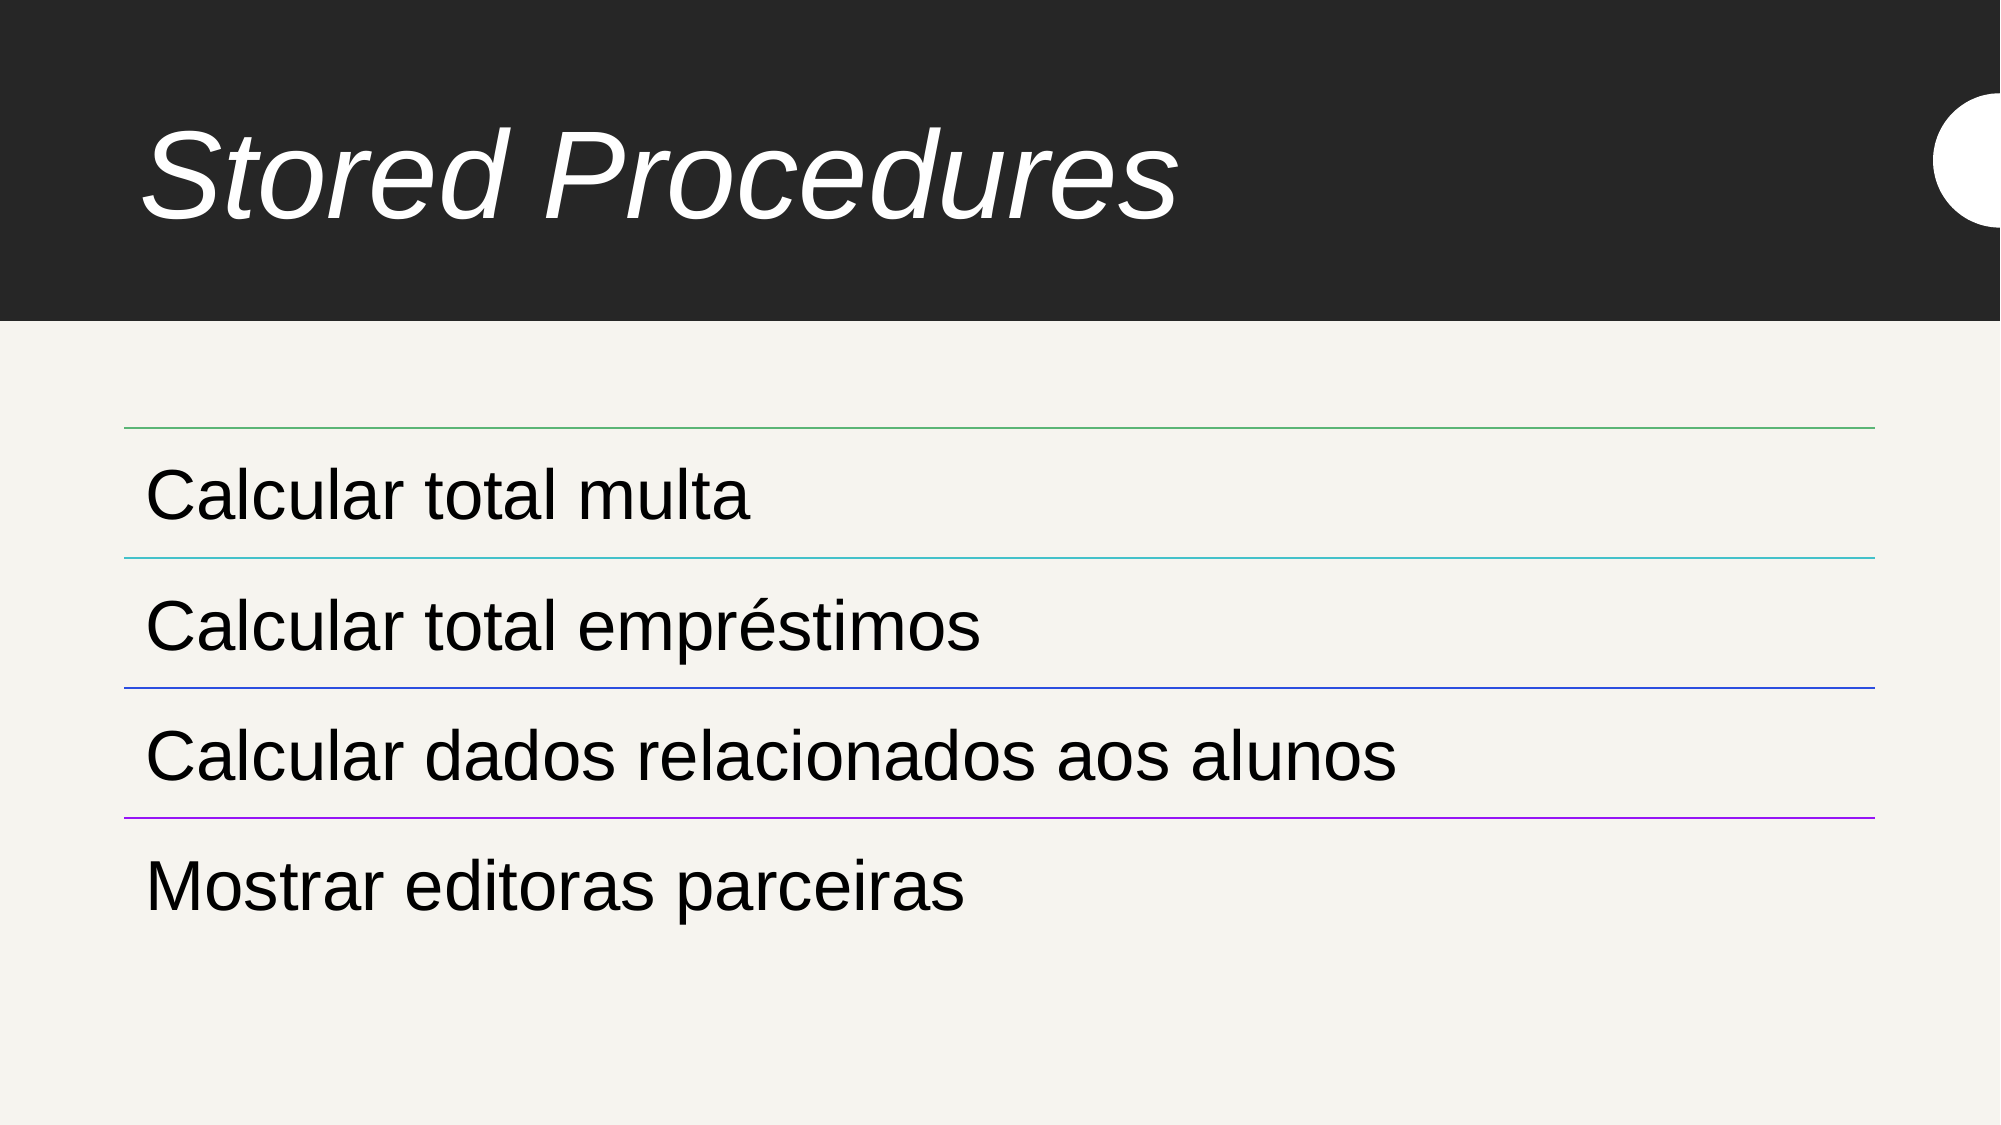

# Stored Procedures

Calcular total multa

Calcular total empréstimos

Calcular dados relacionados aos alunos

Mostrar editoras parceiras